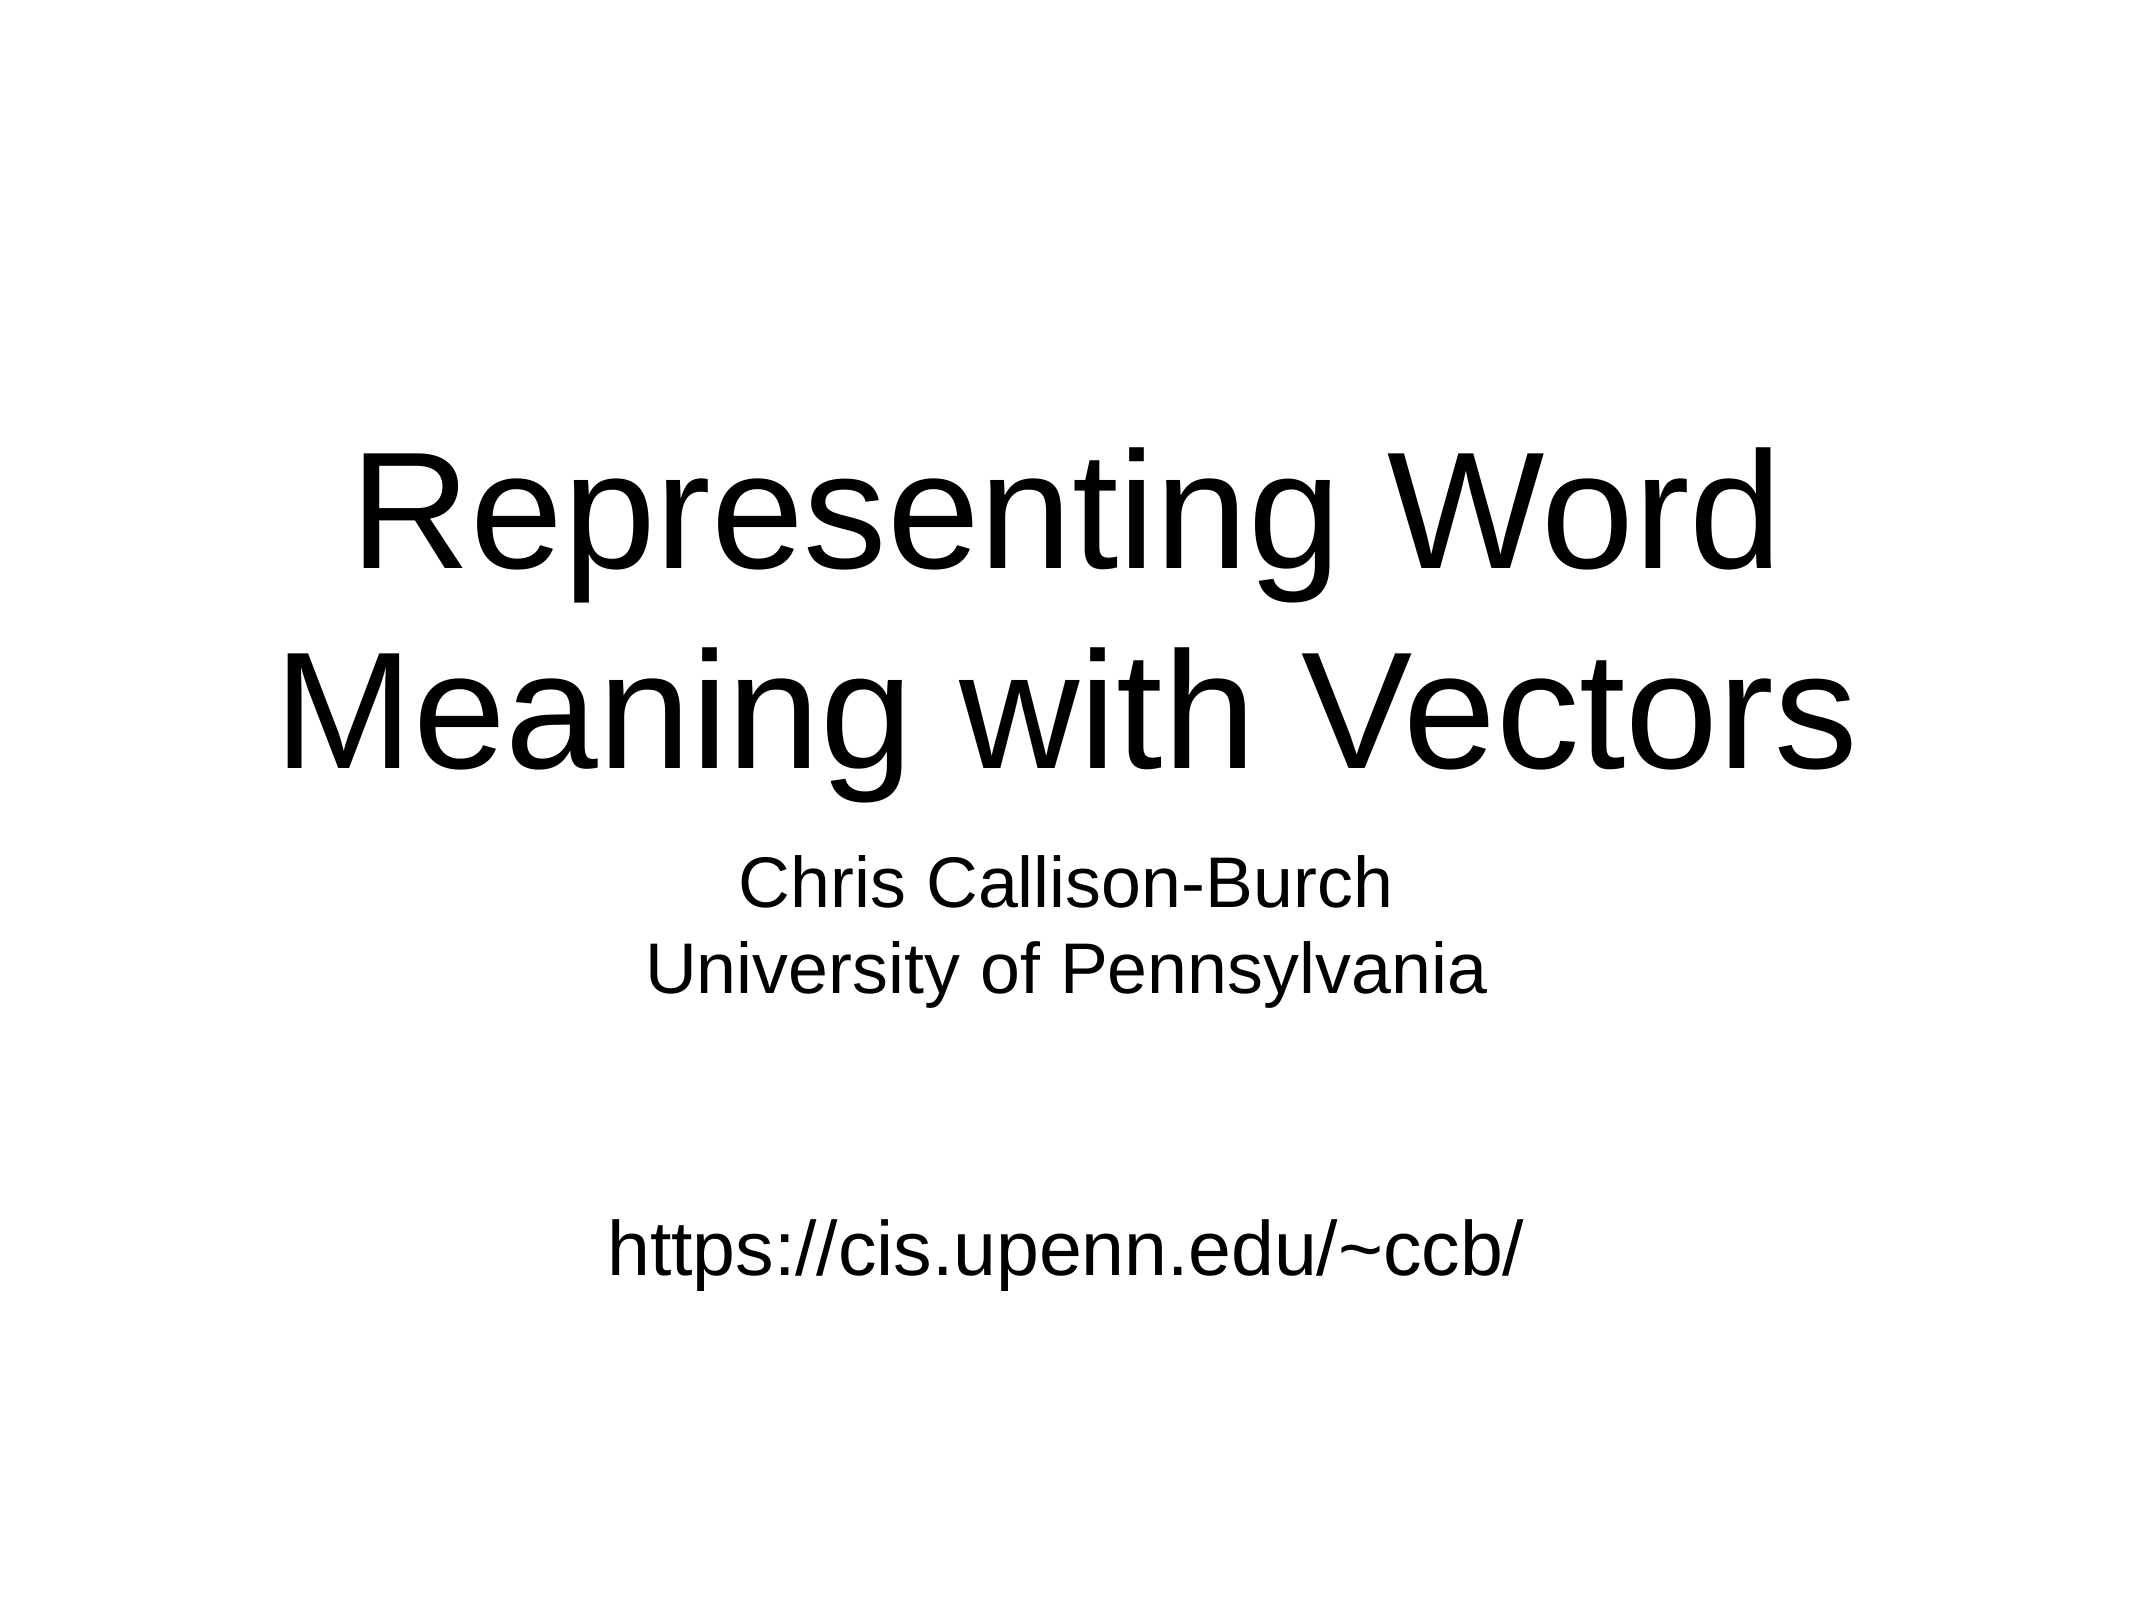

# Representing Word Meaning with Vectors
Chris Callison-Burch
University of Pennsylvania
https://cis.upenn.edu/~ccb/